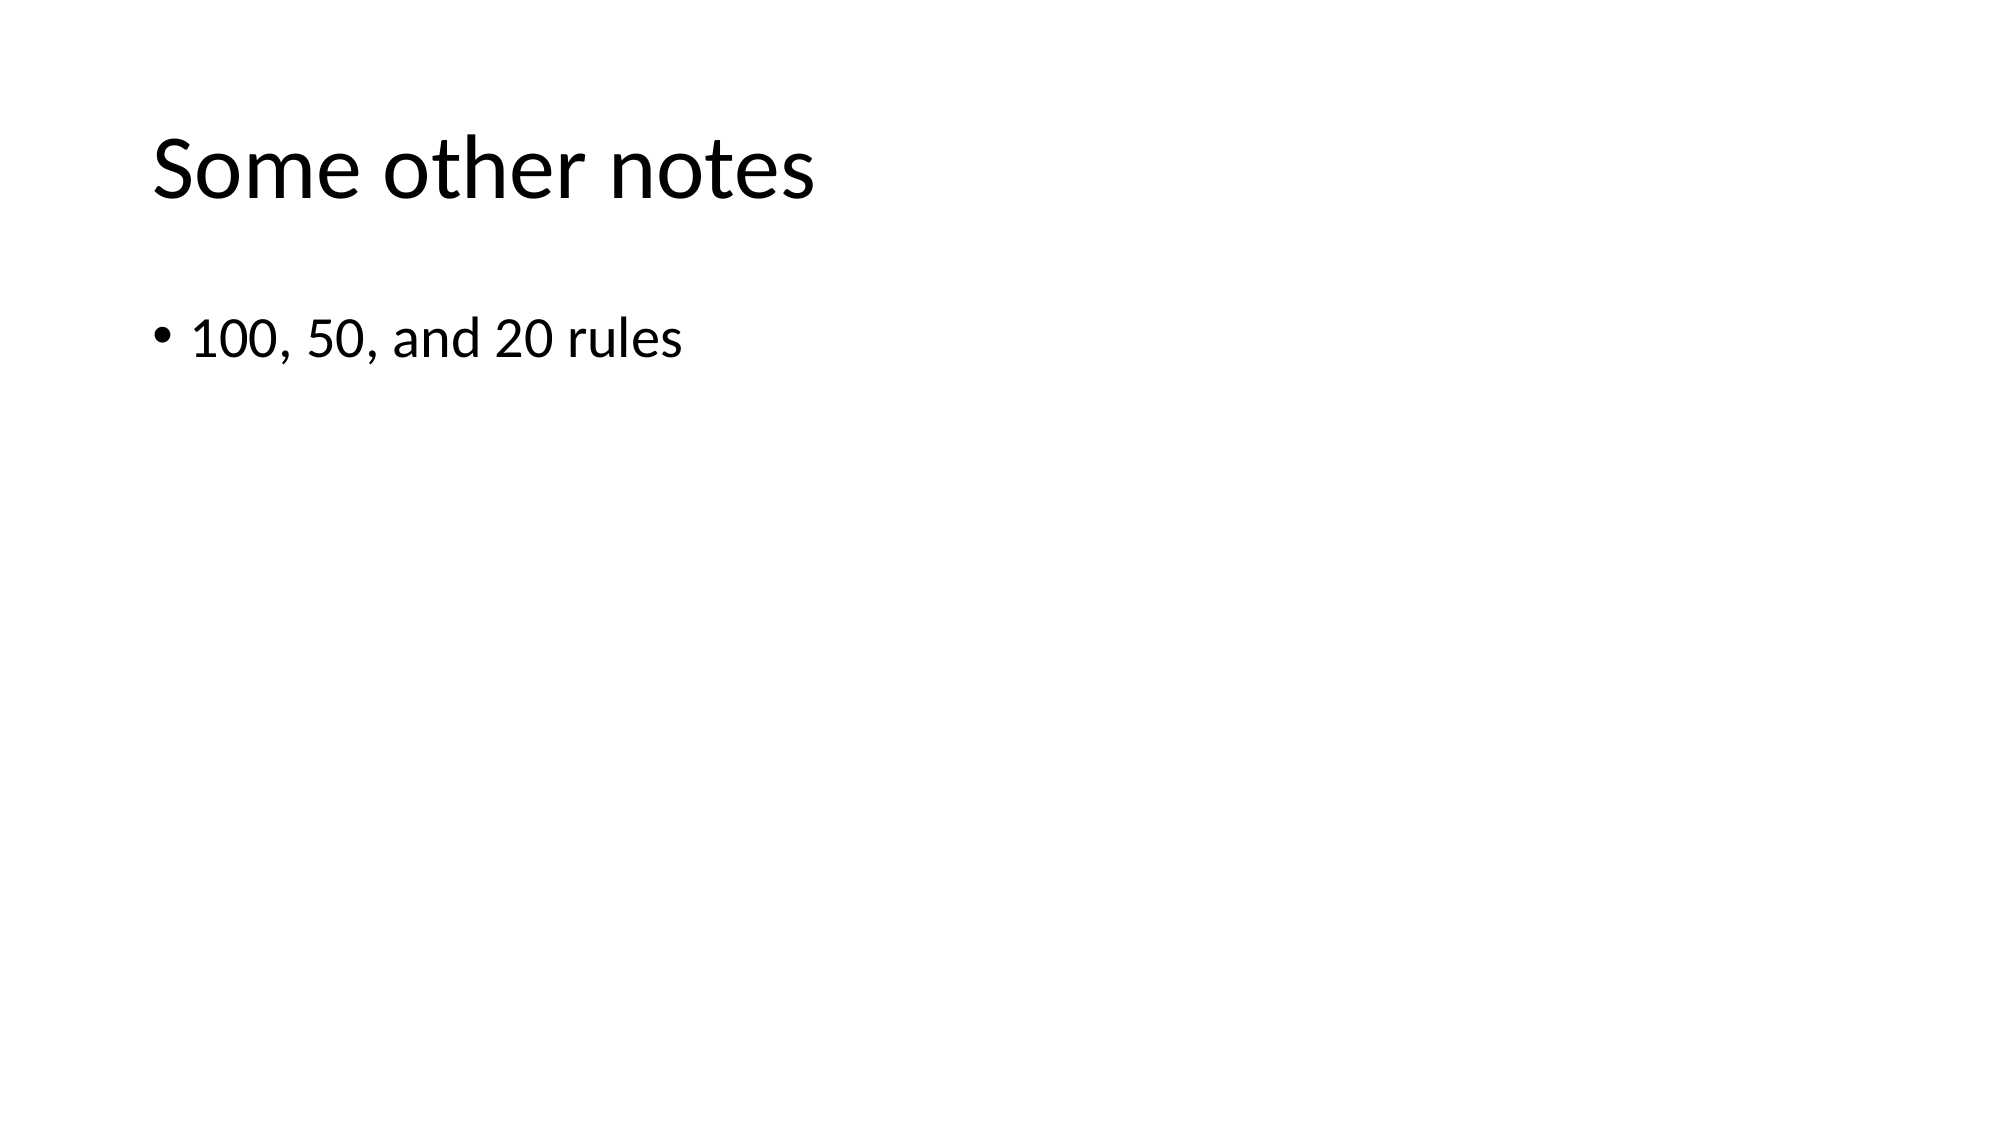

# Some other notes
100, 50, and 20 rules